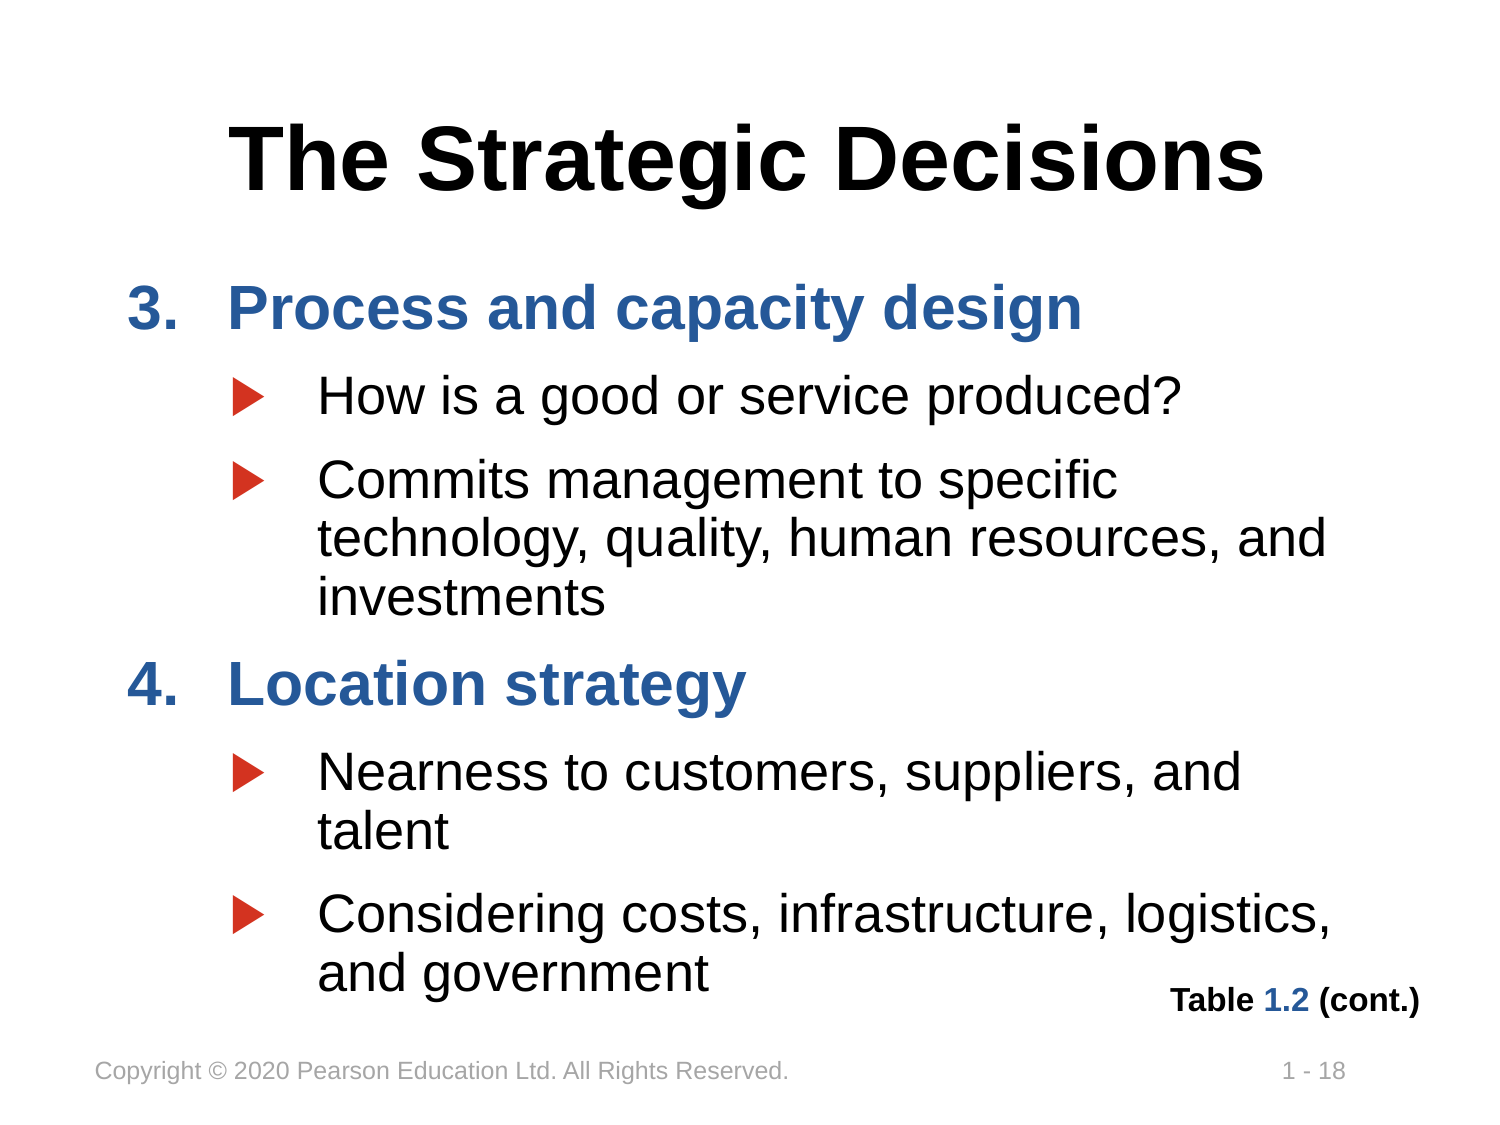

# The Strategic Decisions
Process and capacity design
How is a good or service produced?
Commits management to specific technology, quality, human resources, and investments
Location strategy
Nearness to customers, suppliers, and talent
Considering costs, infrastructure, logistics, and government
Table 1.2 (cont.)